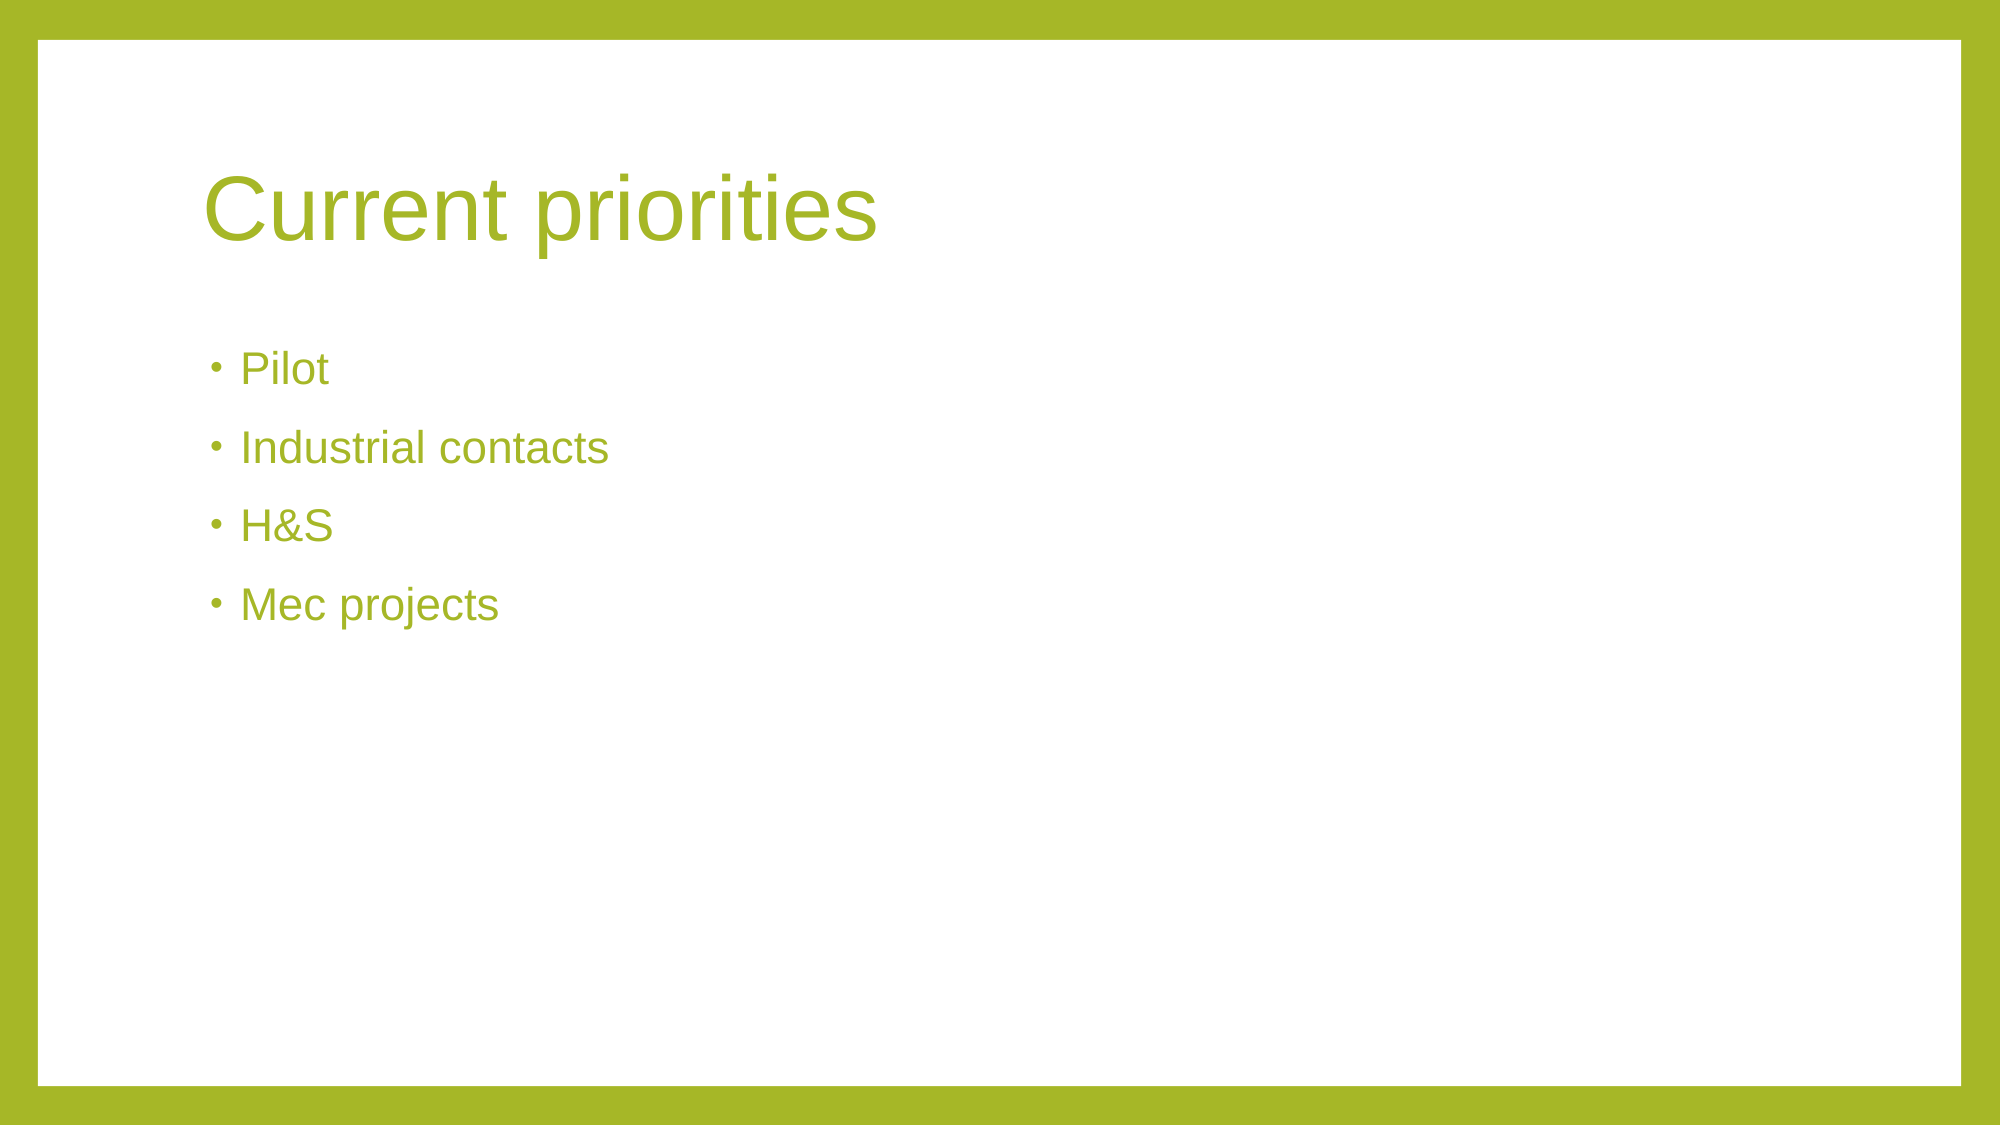

# Current priorities
Pilot
Industrial contacts
H&S
Mec projects